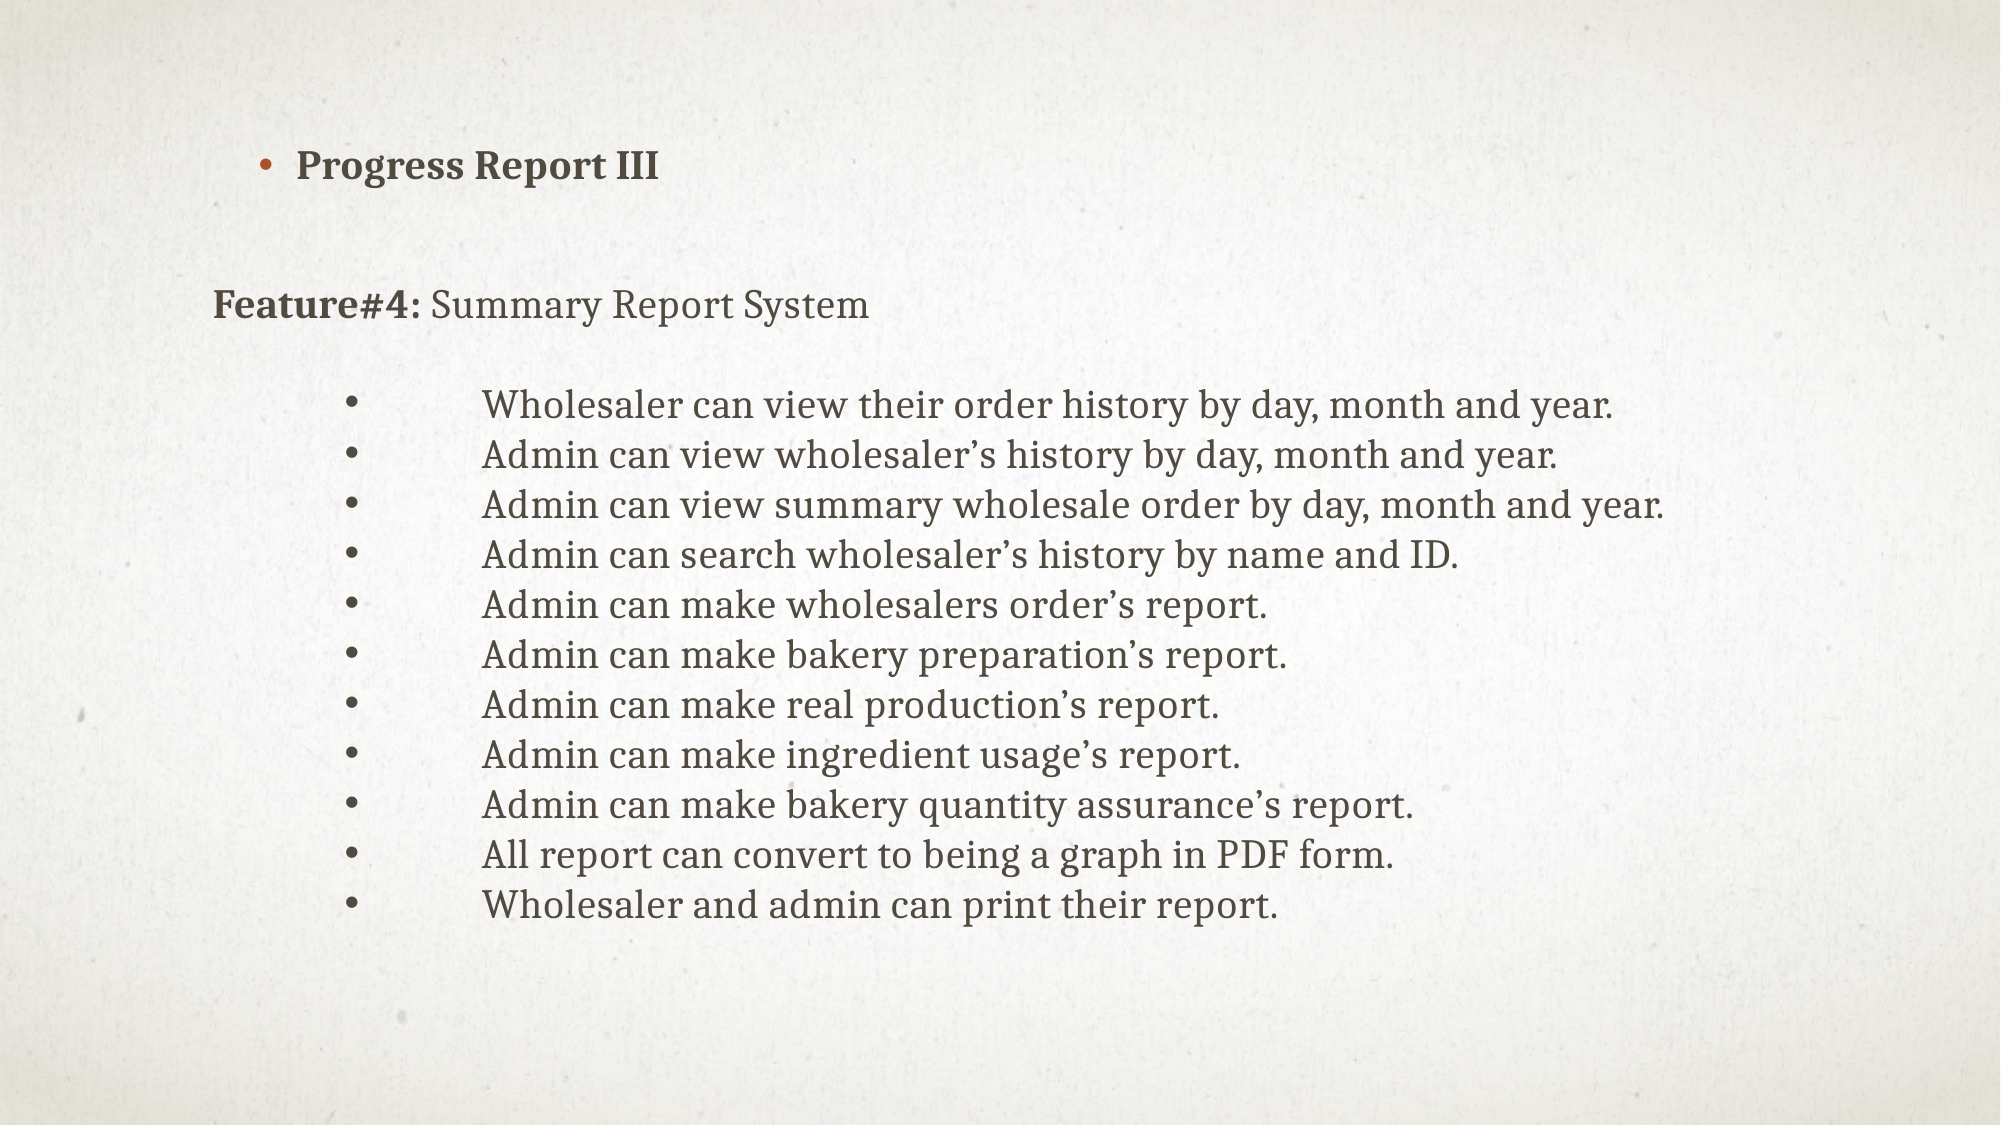

Progress Report III
Feature#4: Summary Report System

	Wholesaler can view their order history by day, month and year.
	Admin can view wholesaler’s history by day, month and year.
	Admin can view summary wholesale order by day, month and year.
	Admin can search wholesaler’s history by name and ID.
	Admin can make wholesalers order’s report.
	Admin can make bakery preparation’s report.
	Admin can make real production’s report.
	Admin can make ingredient usage’s report.
	Admin can make bakery quantity assurance’s report.
	All report can convert to being a graph in PDF form.
	Wholesaler and admin can print their report.